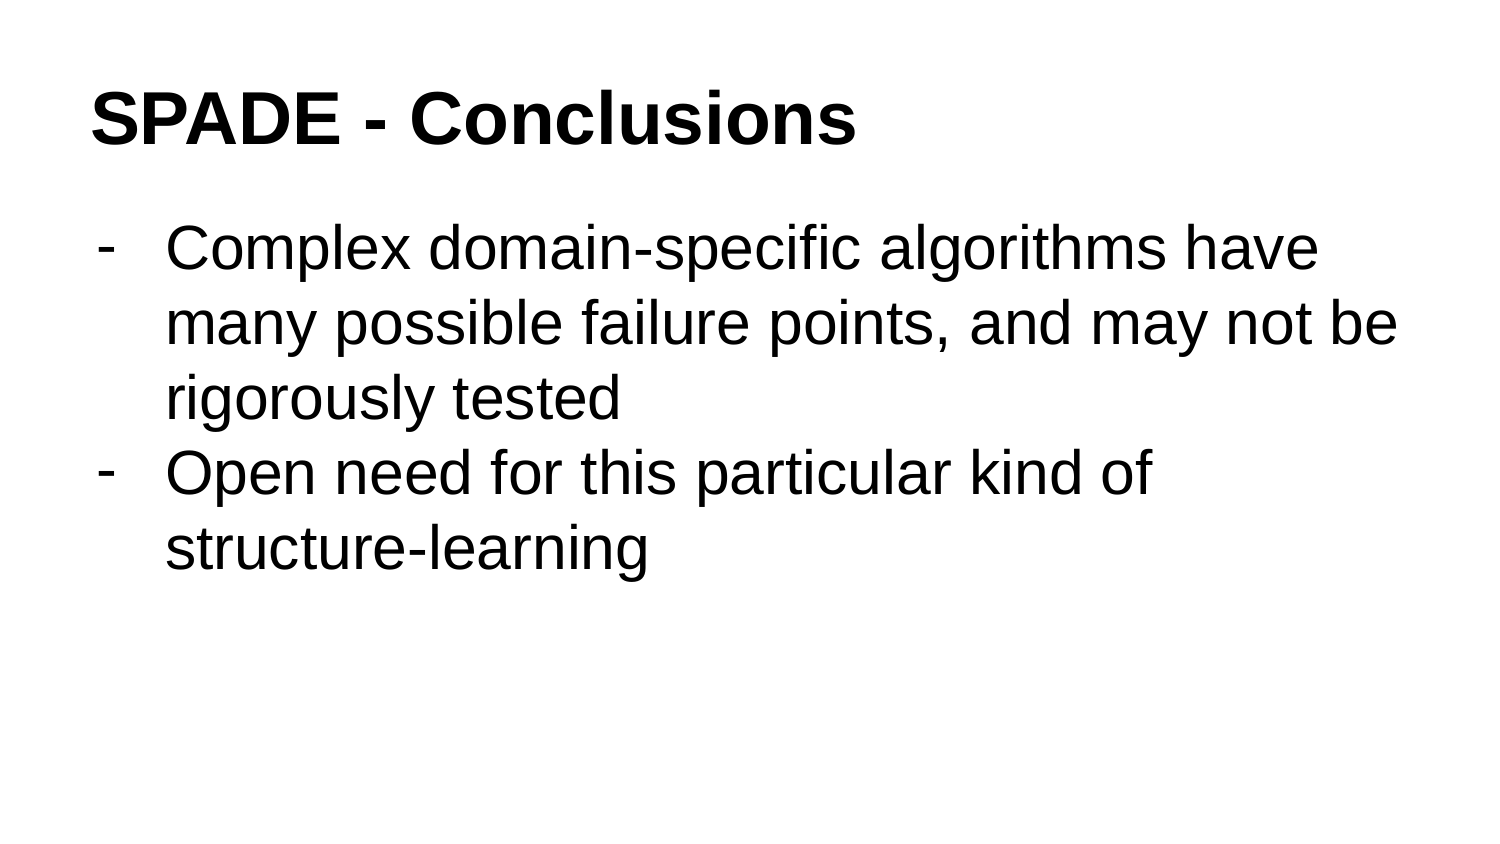

# SPADE - Conclusions
Complex domain-specific algorithms have many possible failure points, and may not be rigorously tested
Open need for this particular kind of structure-learning